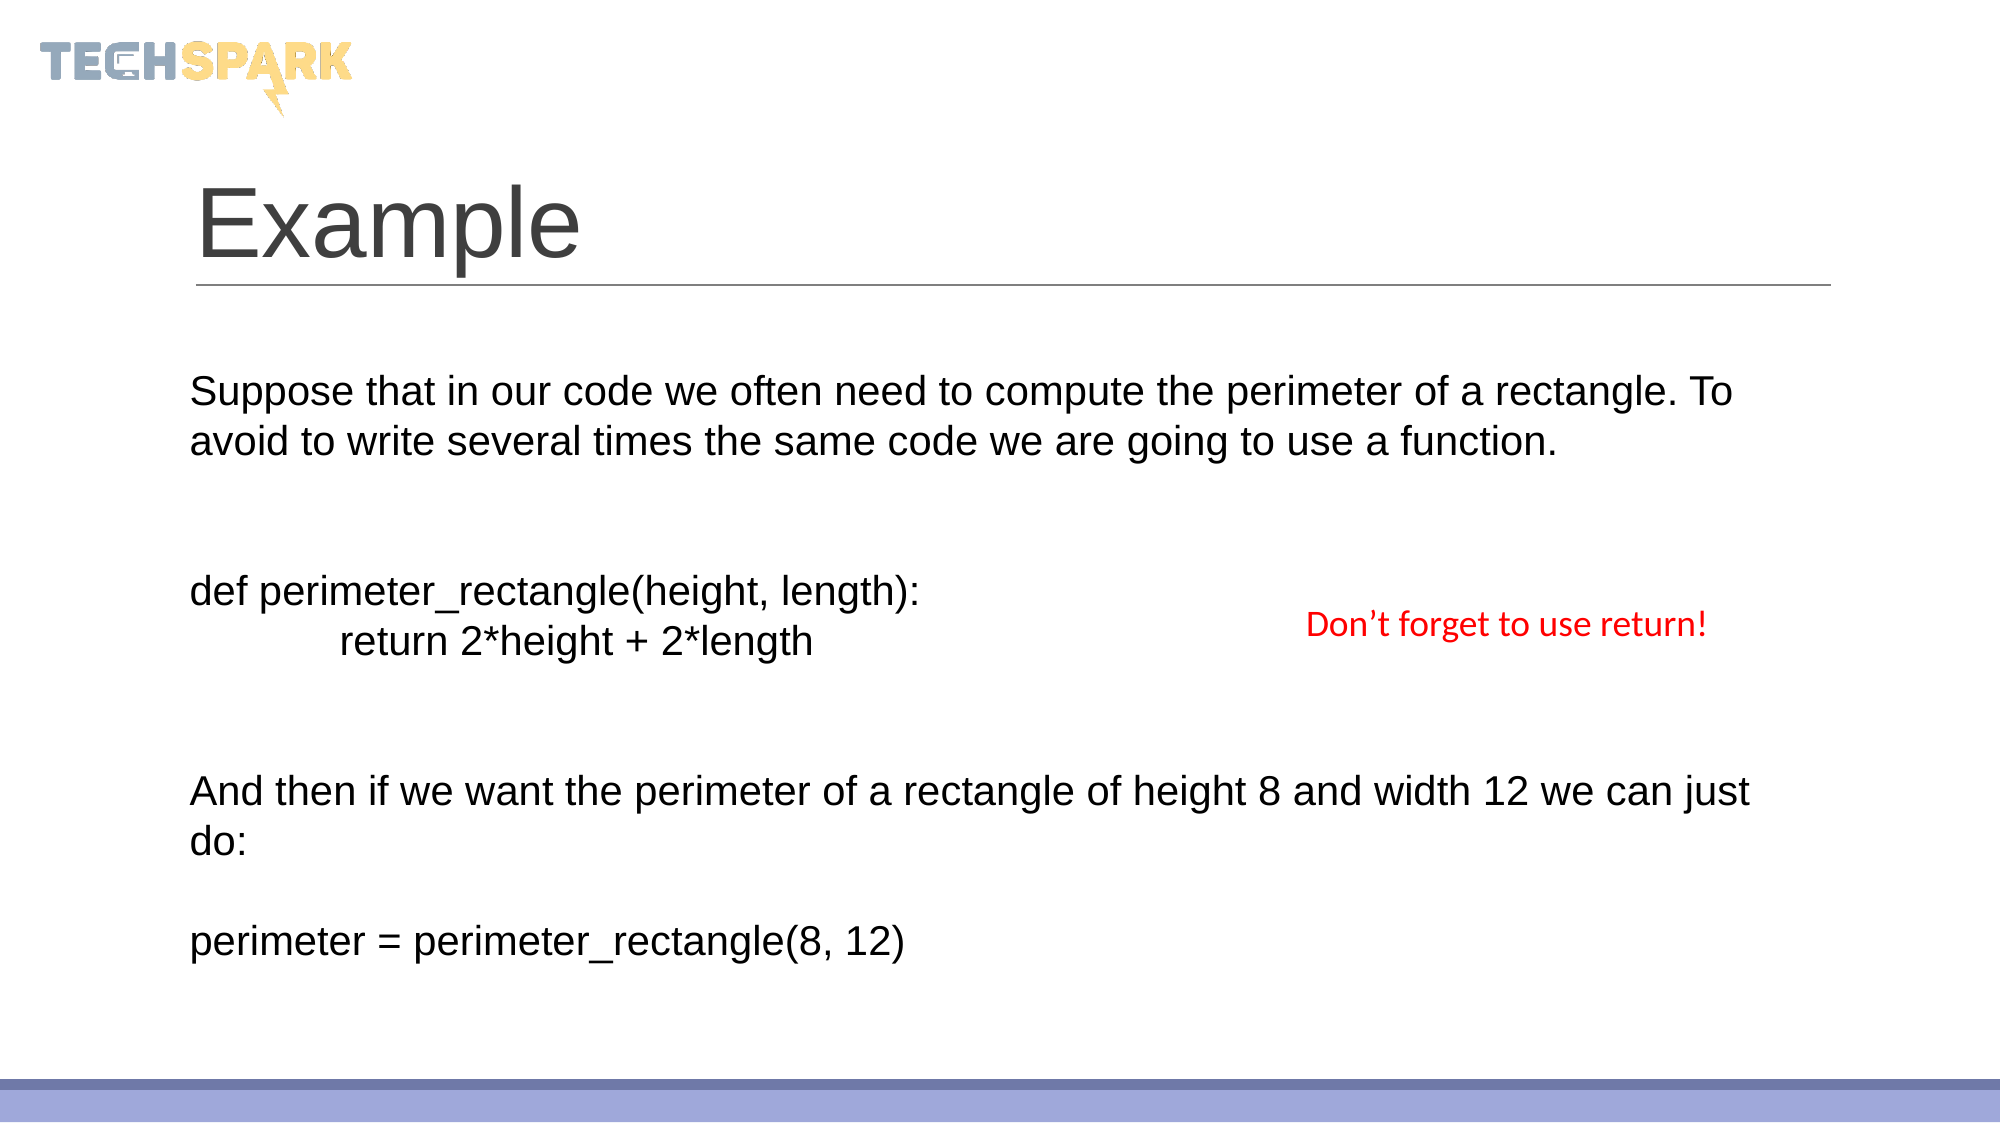

# Example
Suppose that in our code we often need to compute the perimeter of a rectangle. To avoid to write several times the same code we are going to use a function.

def perimeter_rectangle(height, length):
	return 2*height + 2*length

And then if we want the perimeter of a rectangle of height 8 and width 12 we can just do:

perimeter = perimeter_rectangle(8, 12)

Don’t forget to use return!